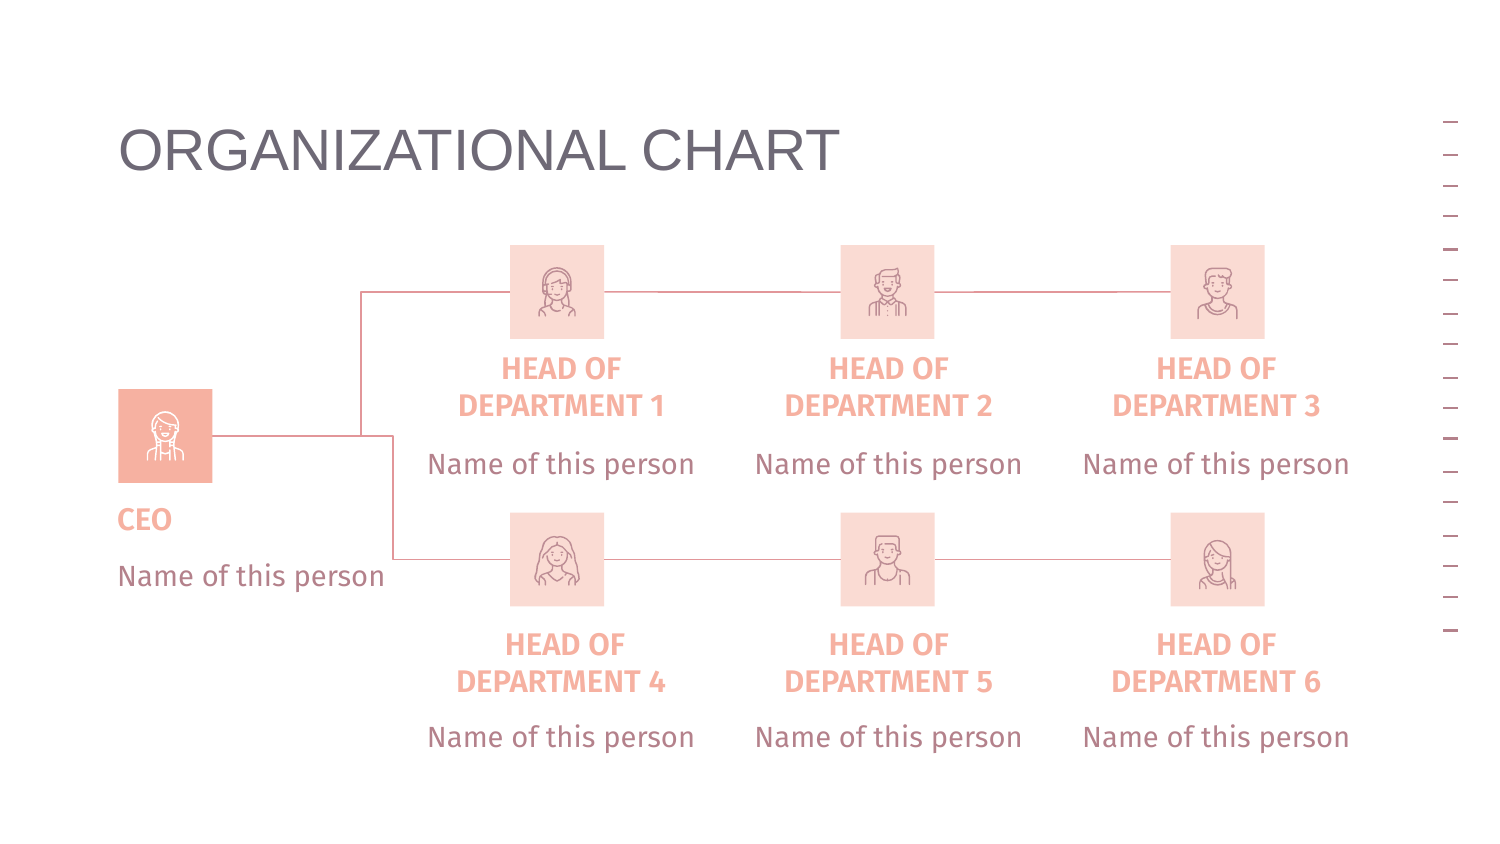

# ORGANIZATIONAL CHART

HEAD OF DEPARTMENT 2
HEAD OF DEPARTMENT 3
HEAD OF DEPARTMENT 1

Name of this person
Name of this person
Name of this person
CEO

Name of this person
 HEAD OF DEPARTMENT 4
HEAD OF DEPARTMENT 5
HEAD OF DEPARTMENT 6
Name of this person
Name of this person
Name of this person